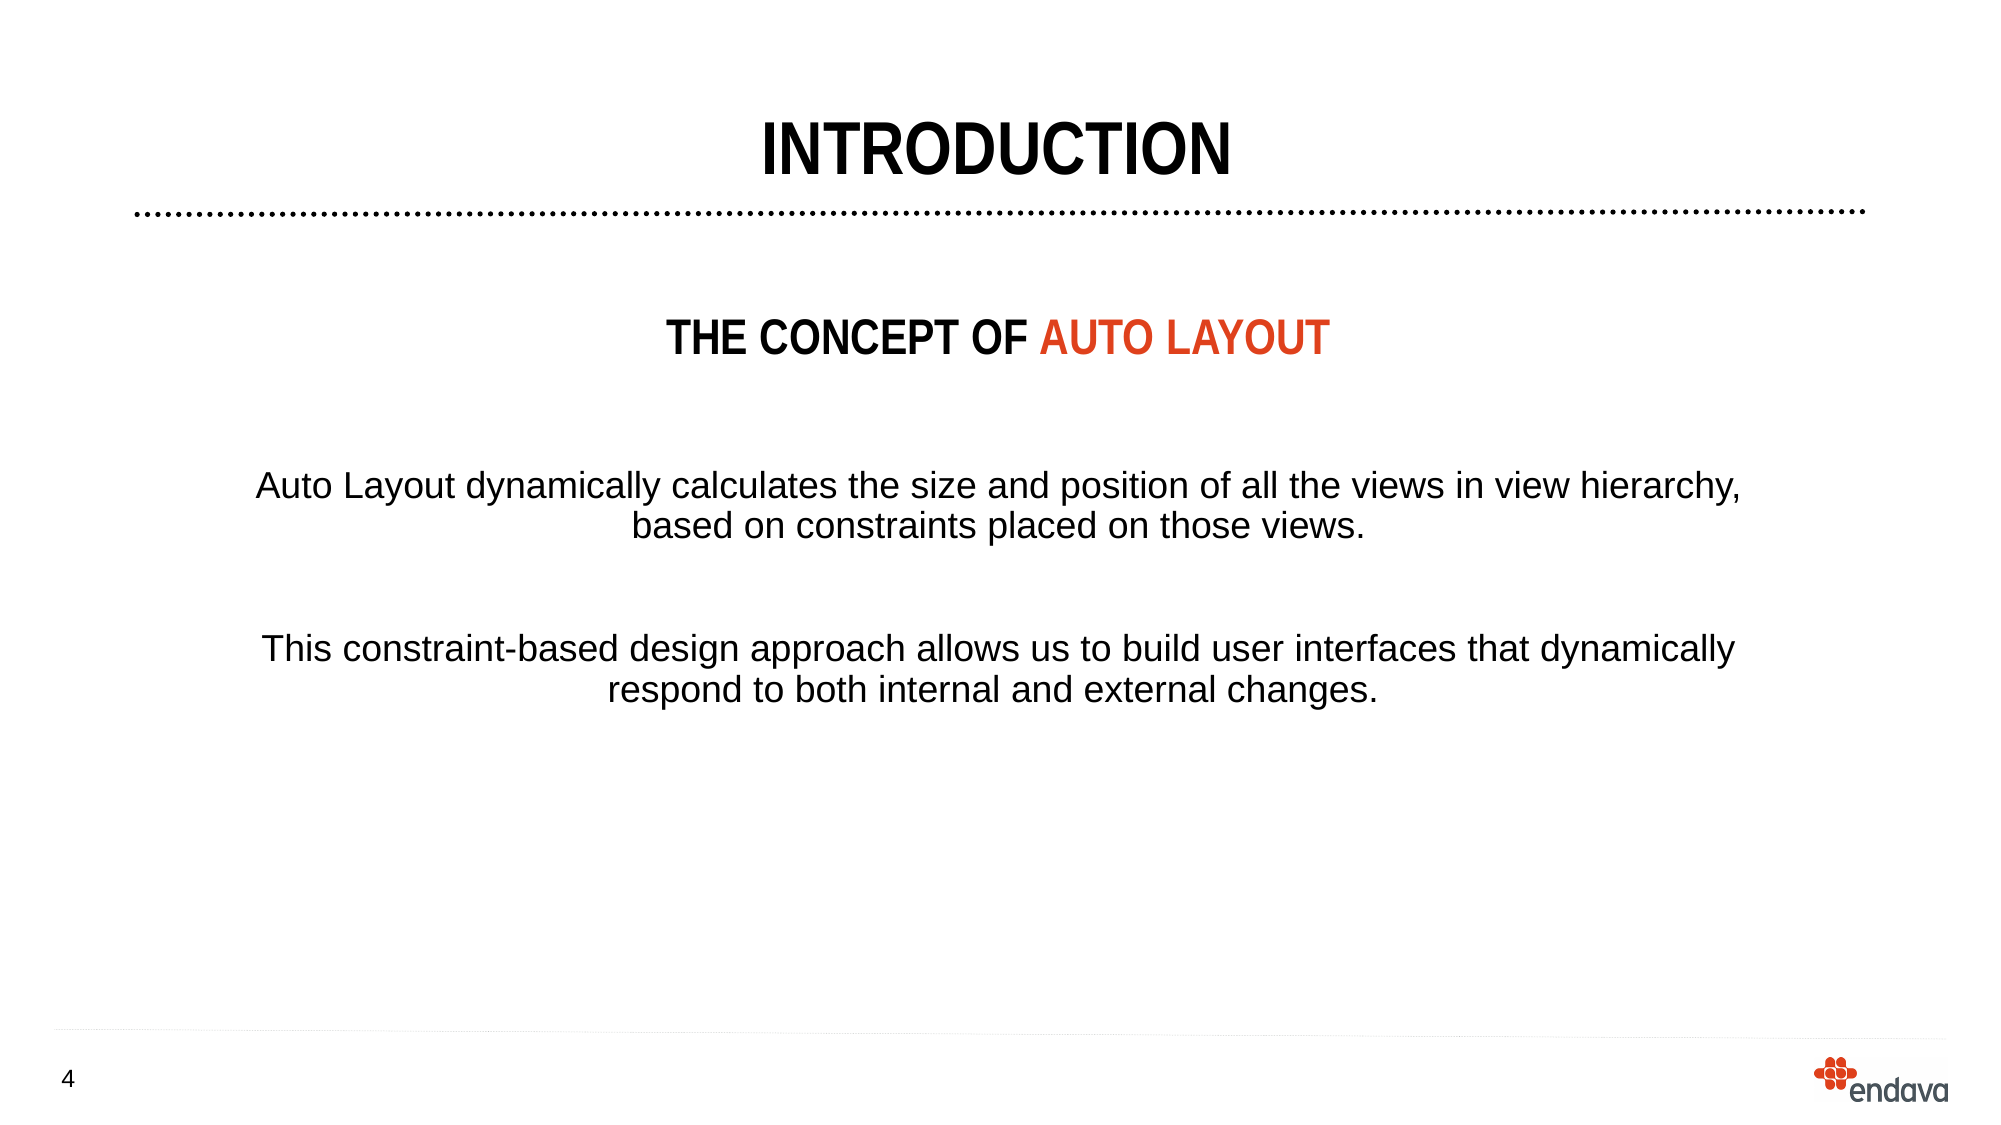

# INTRODUCTION
THE concept of auto layout
Auto Layout dynamically calculates the size and position of all the views in view hierarchy, based on constraints placed on those views.

This constraint-based design approach allows us to build user interfaces that dynamically respond to both internal and external changes.